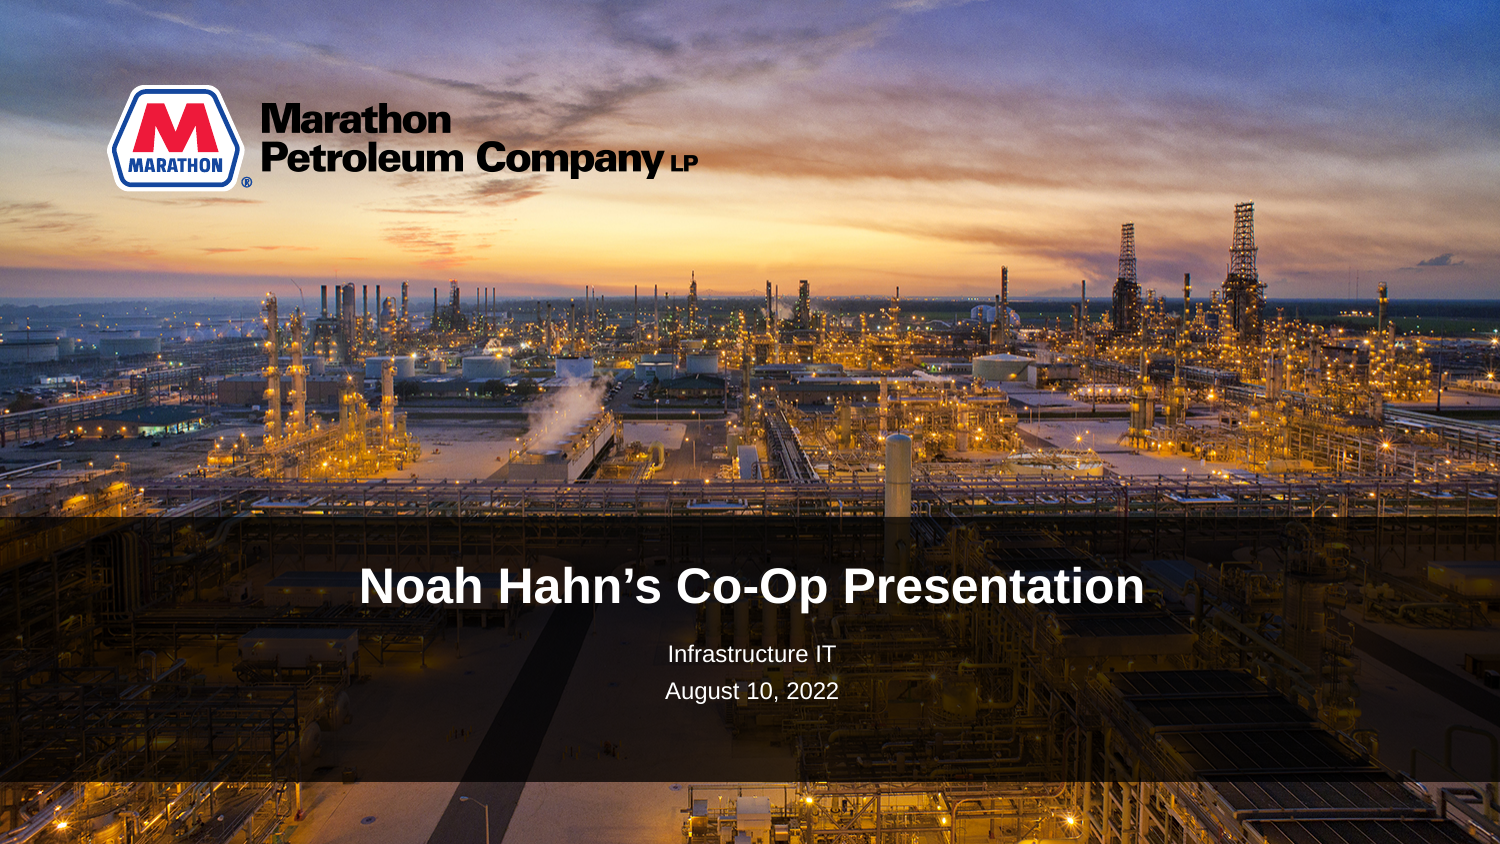

# Noah Hahn’s Co-Op Presentation
Infrastructure IT
August 10, 2022

1